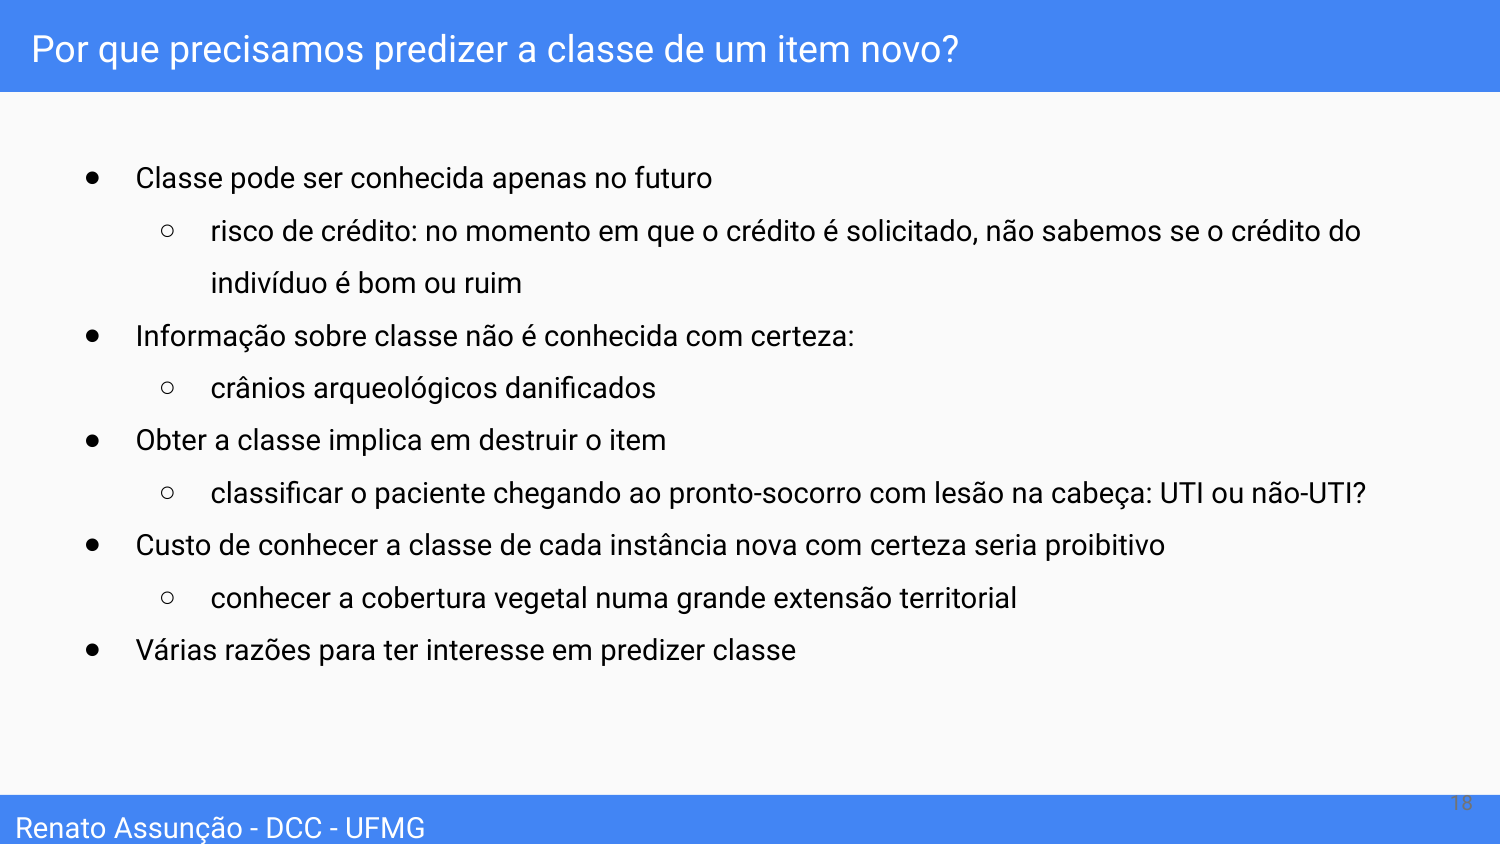

# Por que precisamos predizer a classe de um item novo?
Classe pode ser conhecida apenas no futuro
risco de crédito: no momento em que o crédito é solicitado, não sabemos se o crédito do indivíduo é bom ou ruim
Informação sobre classe não é conhecida com certeza:
crânios arqueológicos danificados
Obter a classe implica em destruir o item
classificar o paciente chegando ao pronto-socorro com lesão na cabeça: UTI ou não-UTI?
Custo de conhecer a classe de cada instância nova com certeza seria proibitivo
conhecer a cobertura vegetal numa grande extensão territorial
Várias razões para ter interesse em predizer classe

18